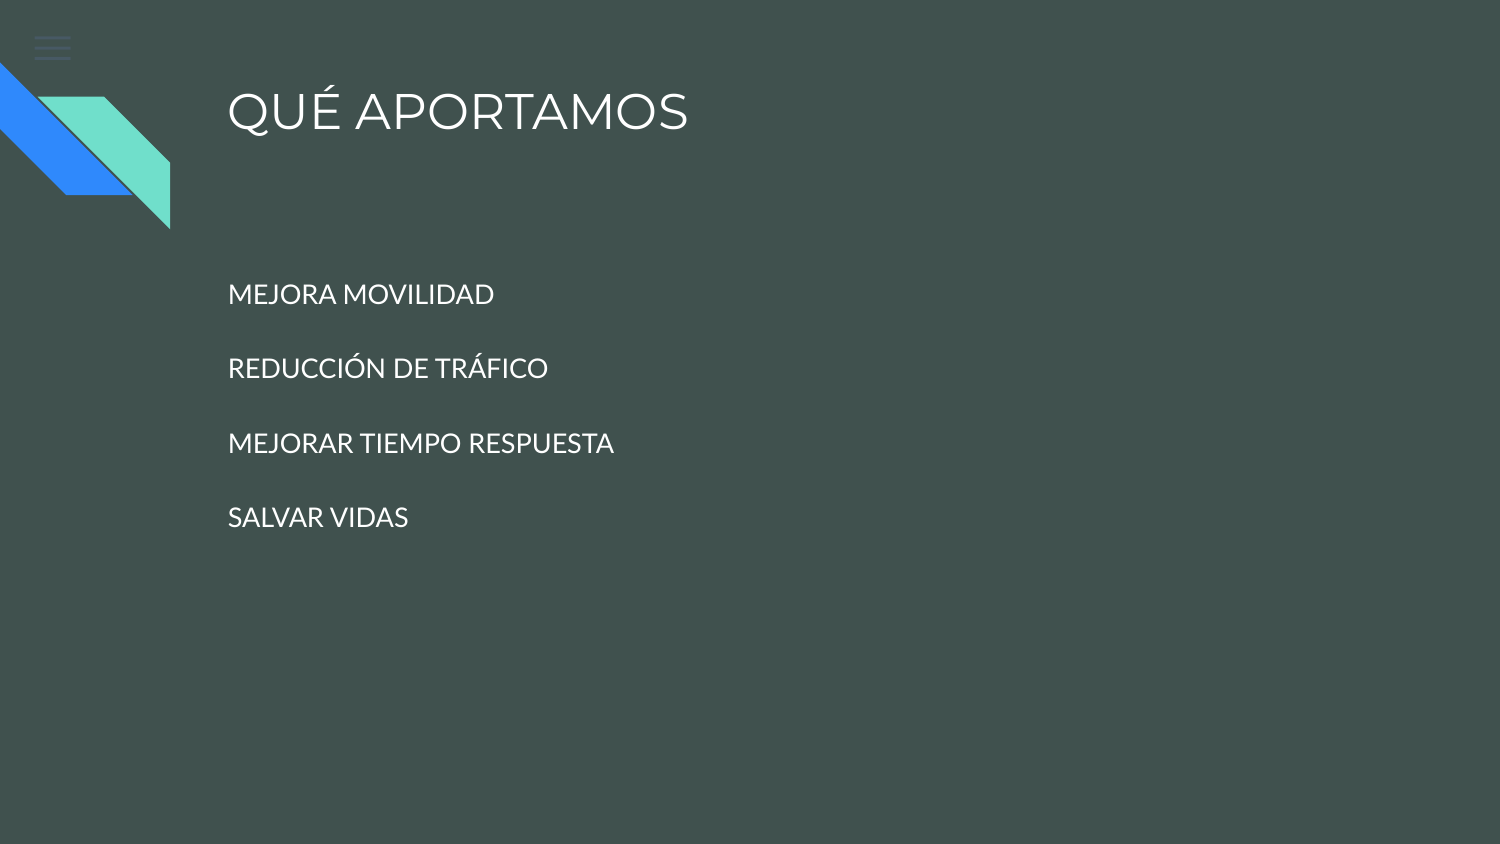

# QUÉ APORTAMOS
MEJORA MOVILIDAD

REDUCCIÓN DE TRÁFICO

MEJORAR TIEMPO RESPUESTA

SALVAR VIDAS